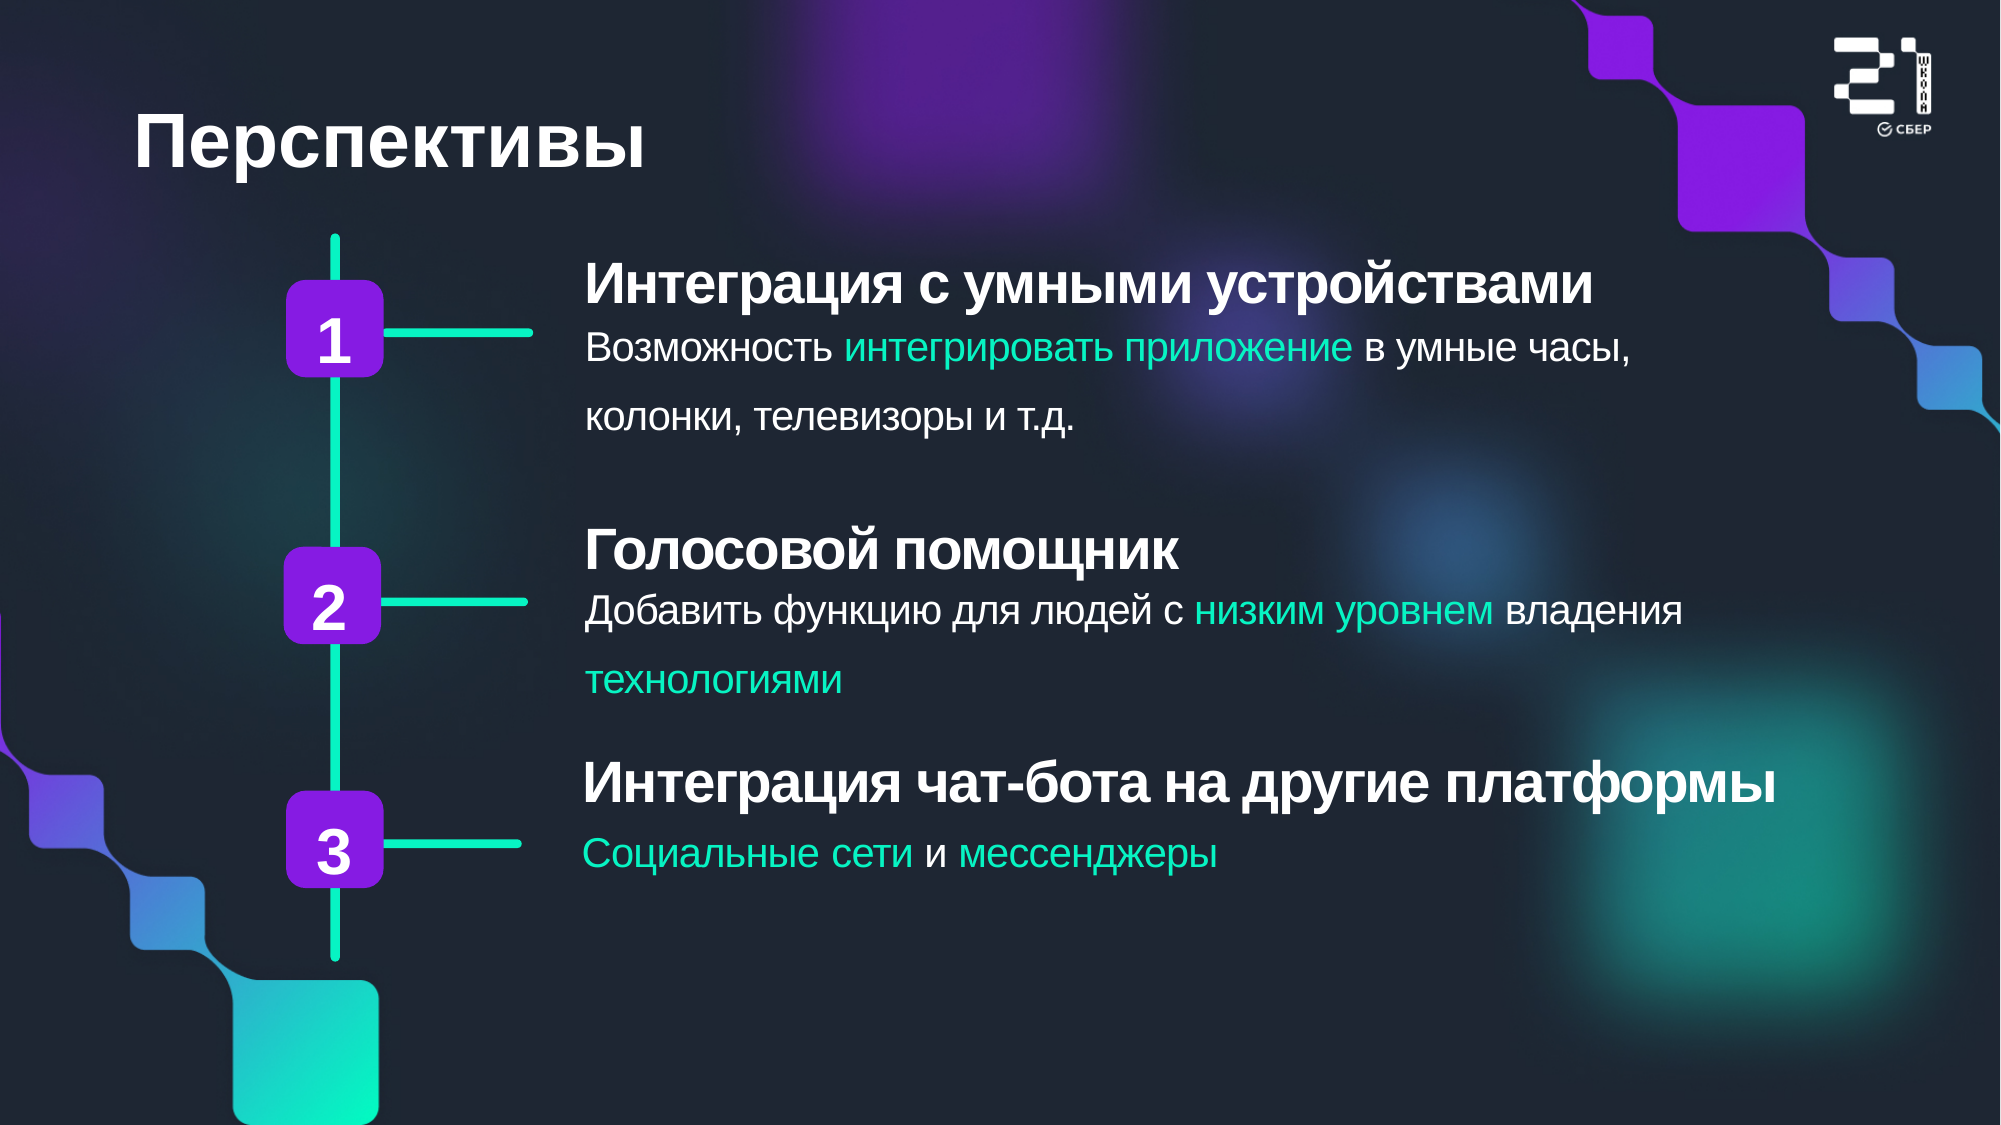

Перспективы

Интеграция с умными устройствами

1
Возможность интегрировать приложение в умные часы, колонки, телевизоры и т.д.

Голосовой помощник

2
Добавить функцию для людей с низким уровнем владения технологиями

Интеграция чат-бота на другие платформы

3
Социальные сети и мессенджеры